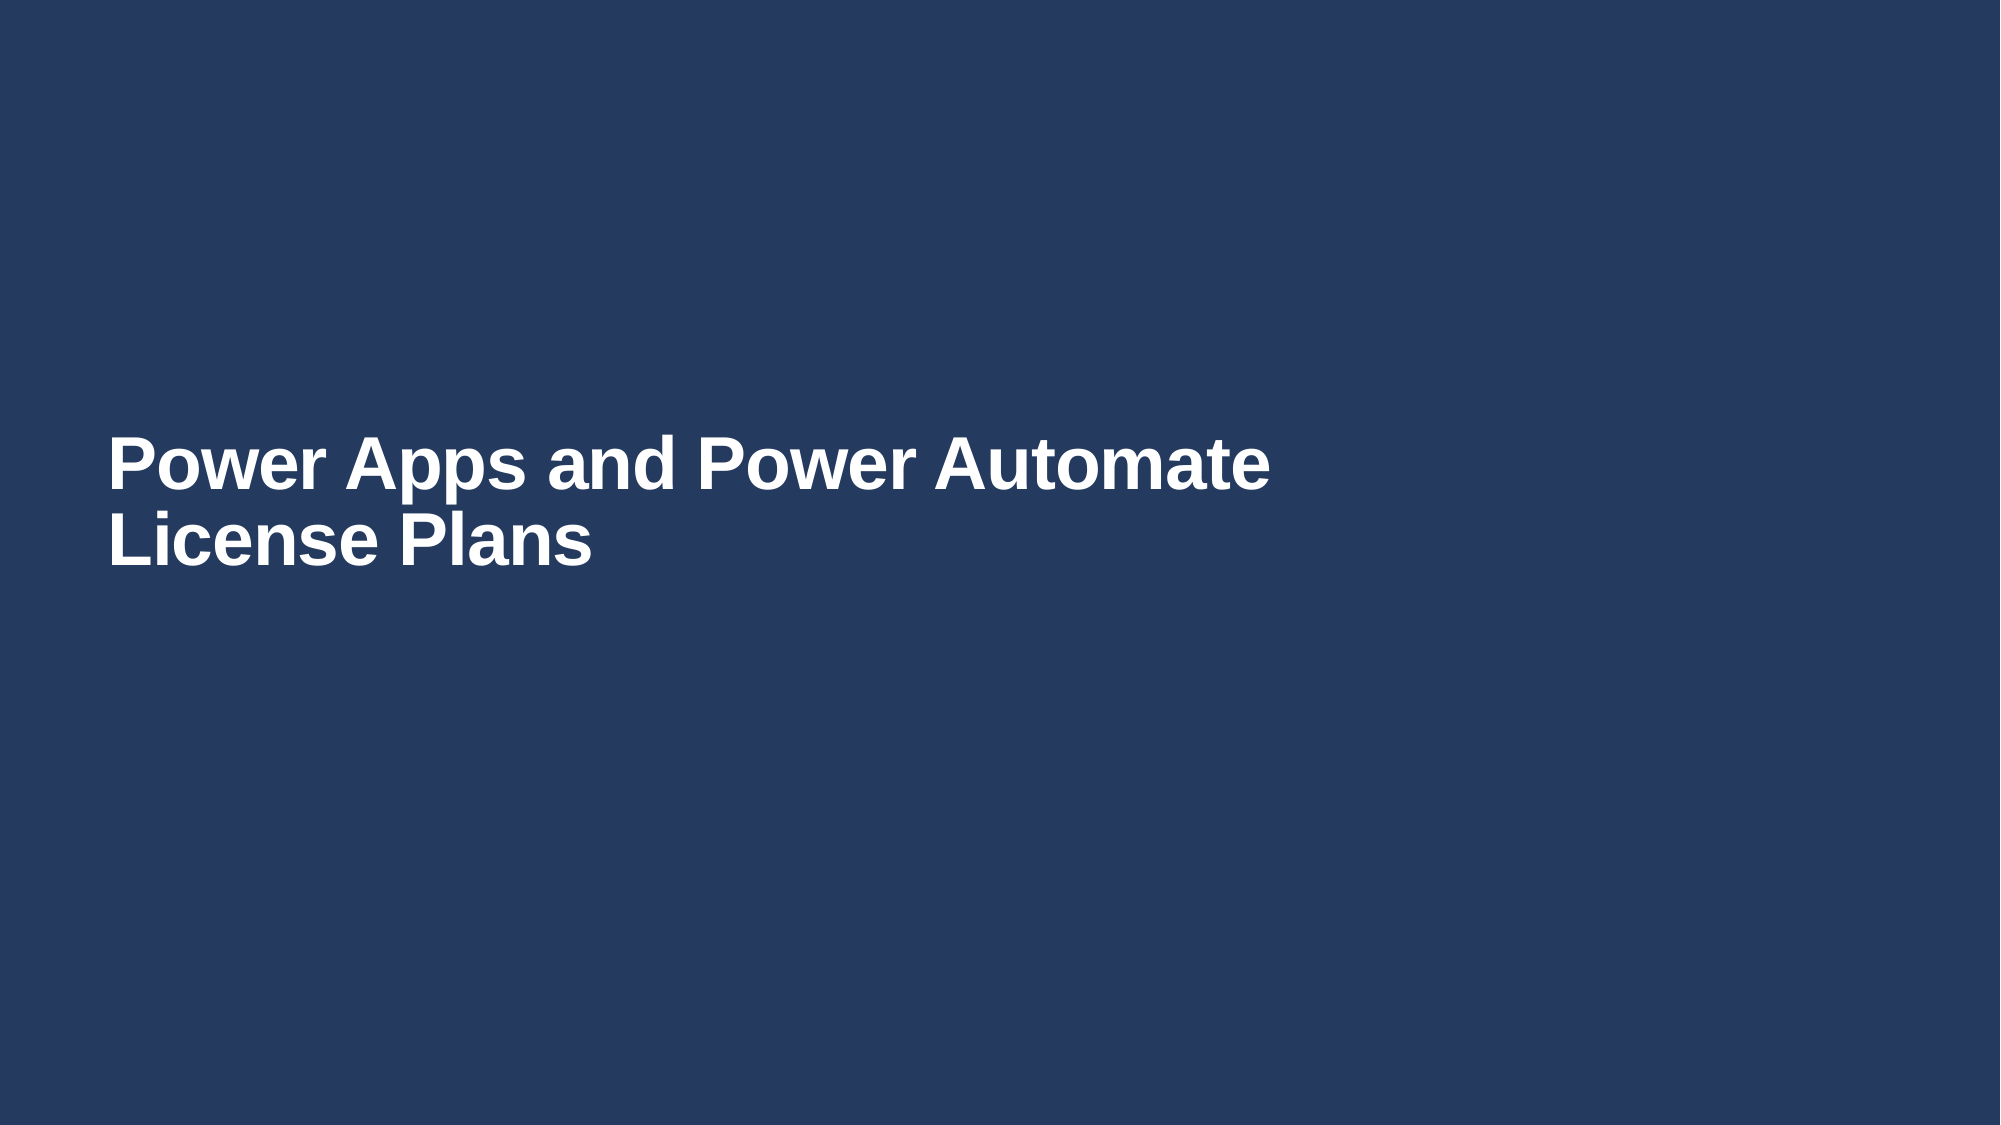

# Power Apps and Power Automate License Plans